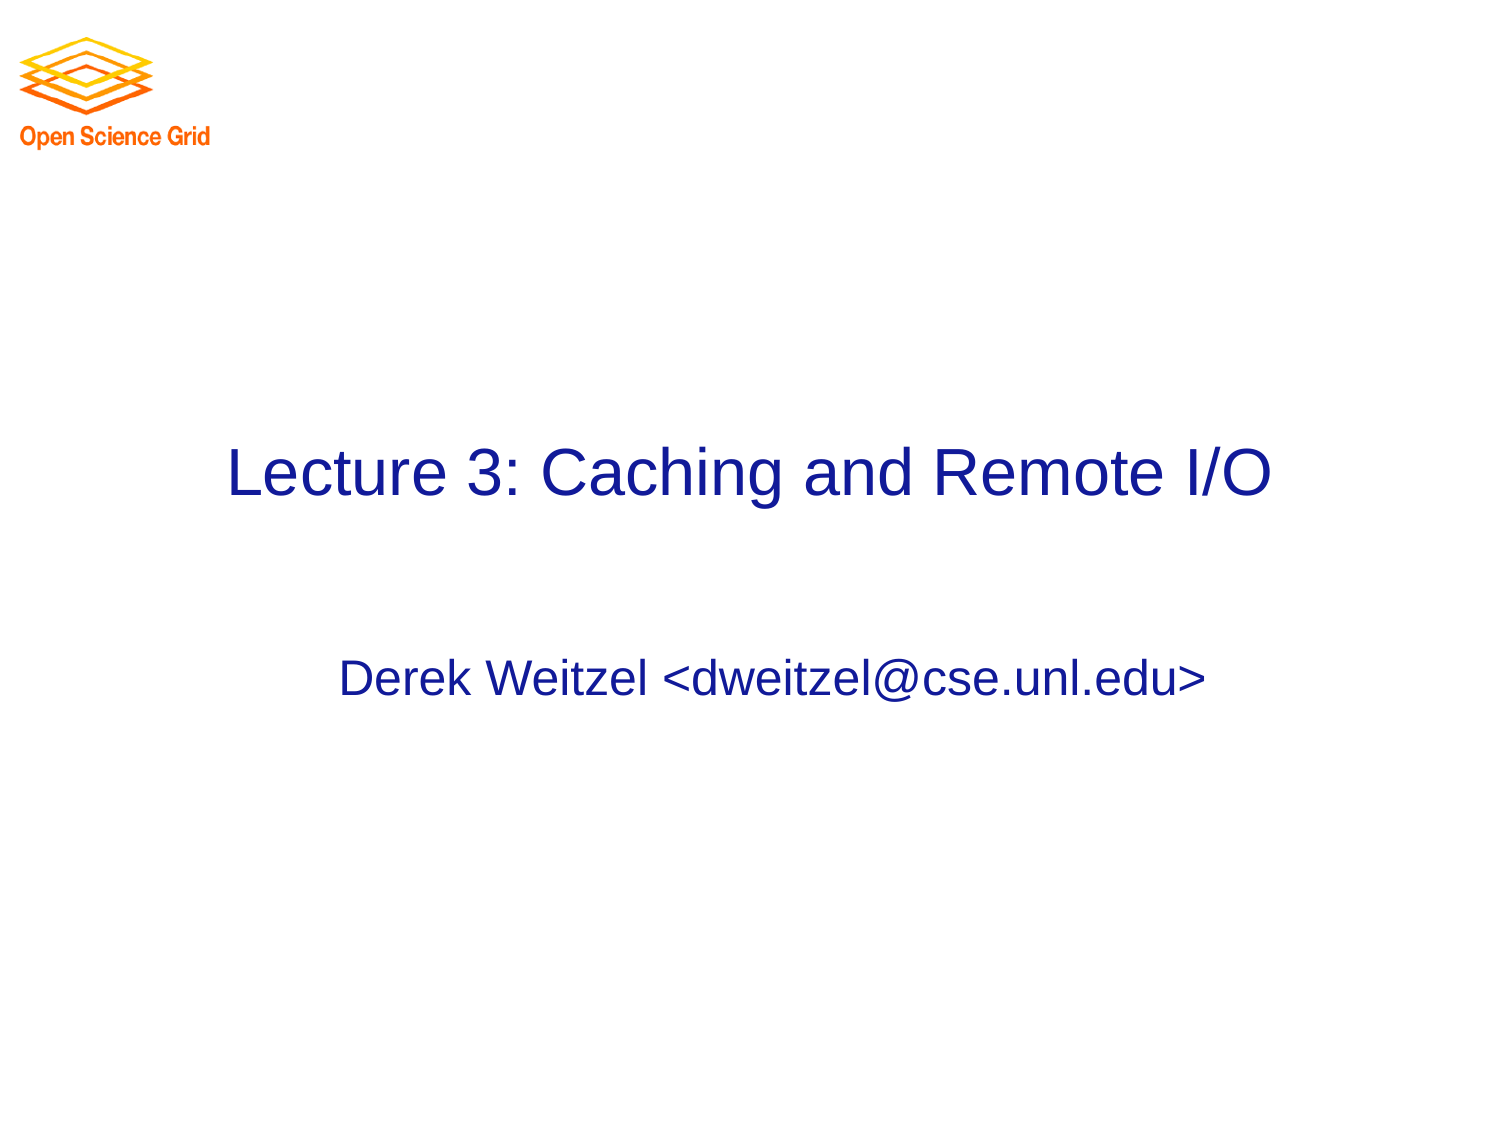

# Lecture 3: Caching and Remote I/O
Derek Weitzel <dweitzel@cse.unl.edu>